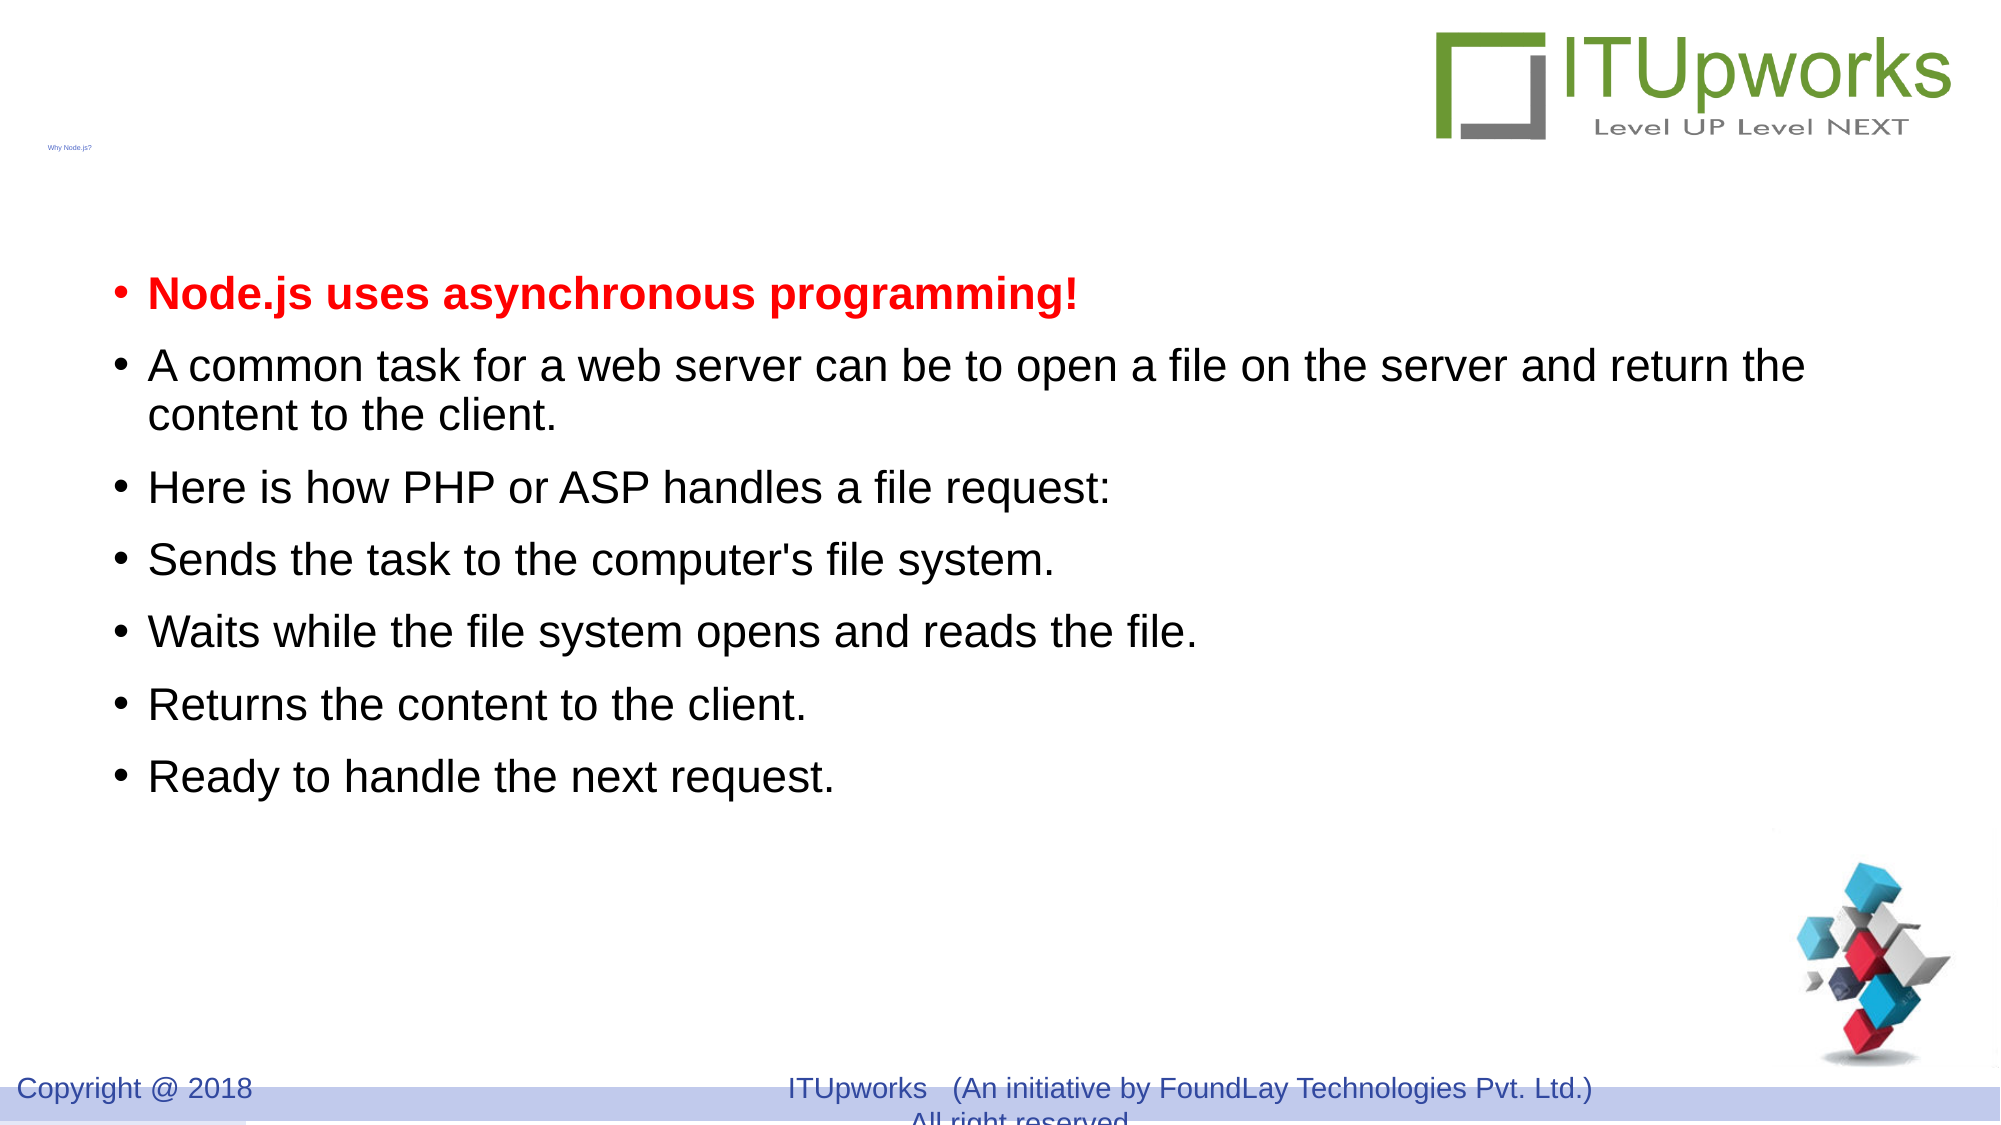

# Why Node.js?
Node.js uses asynchronous programming!
A common task for a web server can be to open a file on the server and return the content to the client.
Here is how PHP or ASP handles a file request:
Sends the task to the computer's file system.
Waits while the file system opens and reads the file.
Returns the content to the client.
Ready to handle the next request.